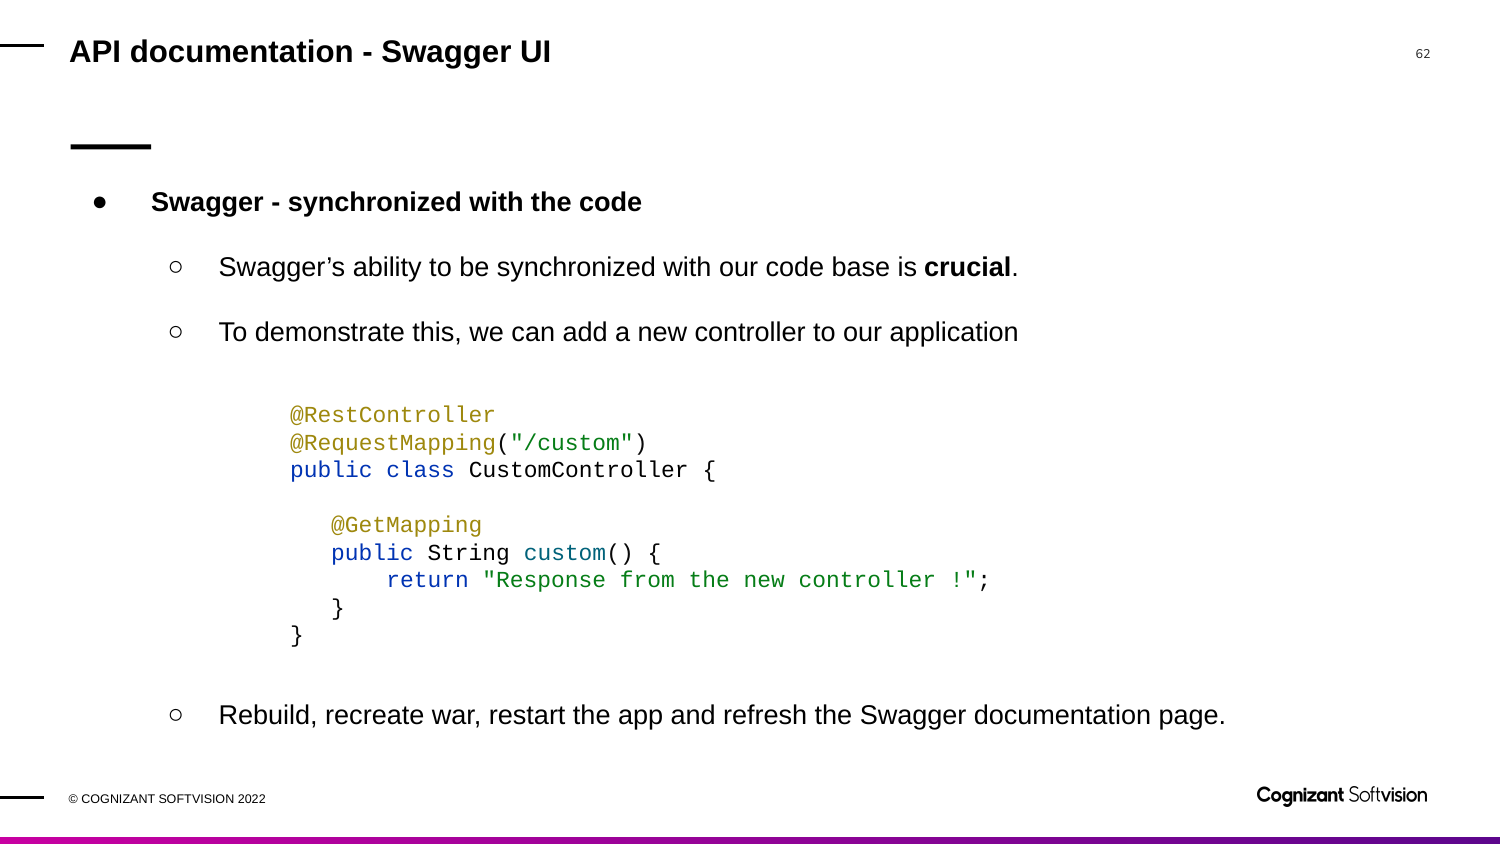

# API documentation - Swagger UI

 Swagger - synchronized with the code

Swagger’s ability to be synchronized with our code base is crucial.

To demonstrate this, we can add a new controller to our application
@RestController
@RequestMapping("/custom")
public class CustomController {

   @GetMapping
   public String custom() {
       return "Response from the new controller !";
   }
}
Rebuild, recreate war, restart the app and refresh the Swagger documentation page.